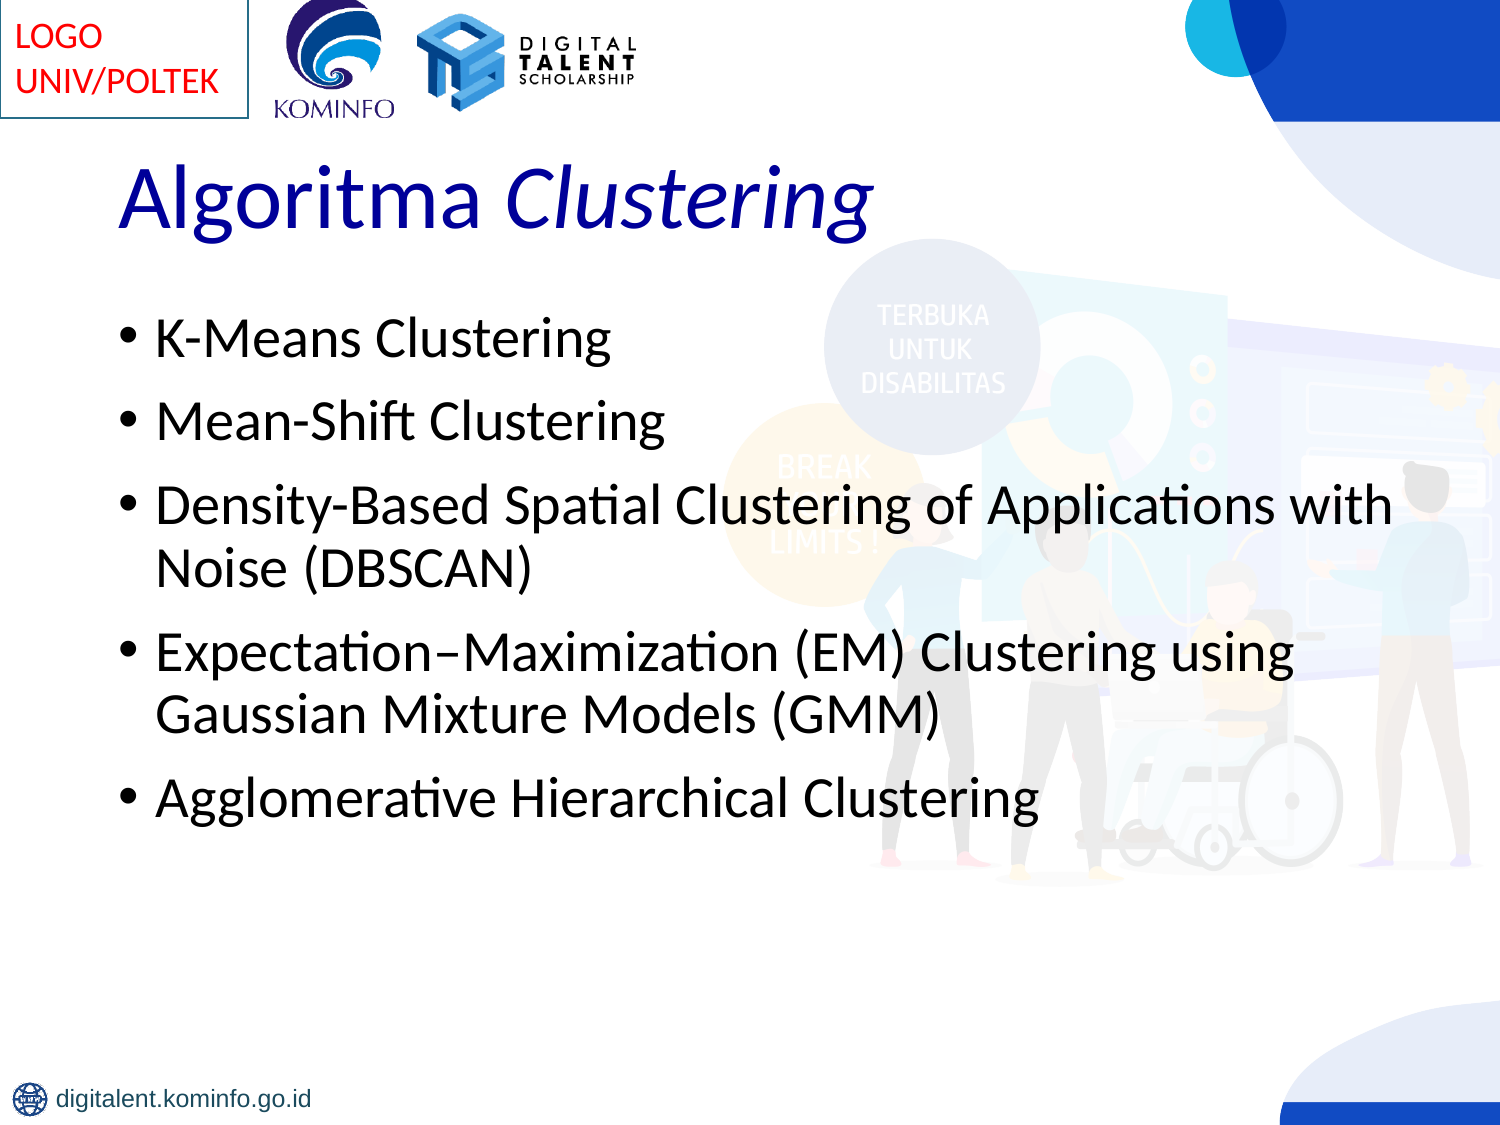

# Algoritma Clustering
K-Means Clustering
Mean-Shift Clustering
Density-Based Spatial Clustering of Applications with Noise (DBSCAN)
Expectation–Maximization (EM) Clustering using Gaussian Mixture Models (GMM)
Agglomerative Hierarchical Clustering